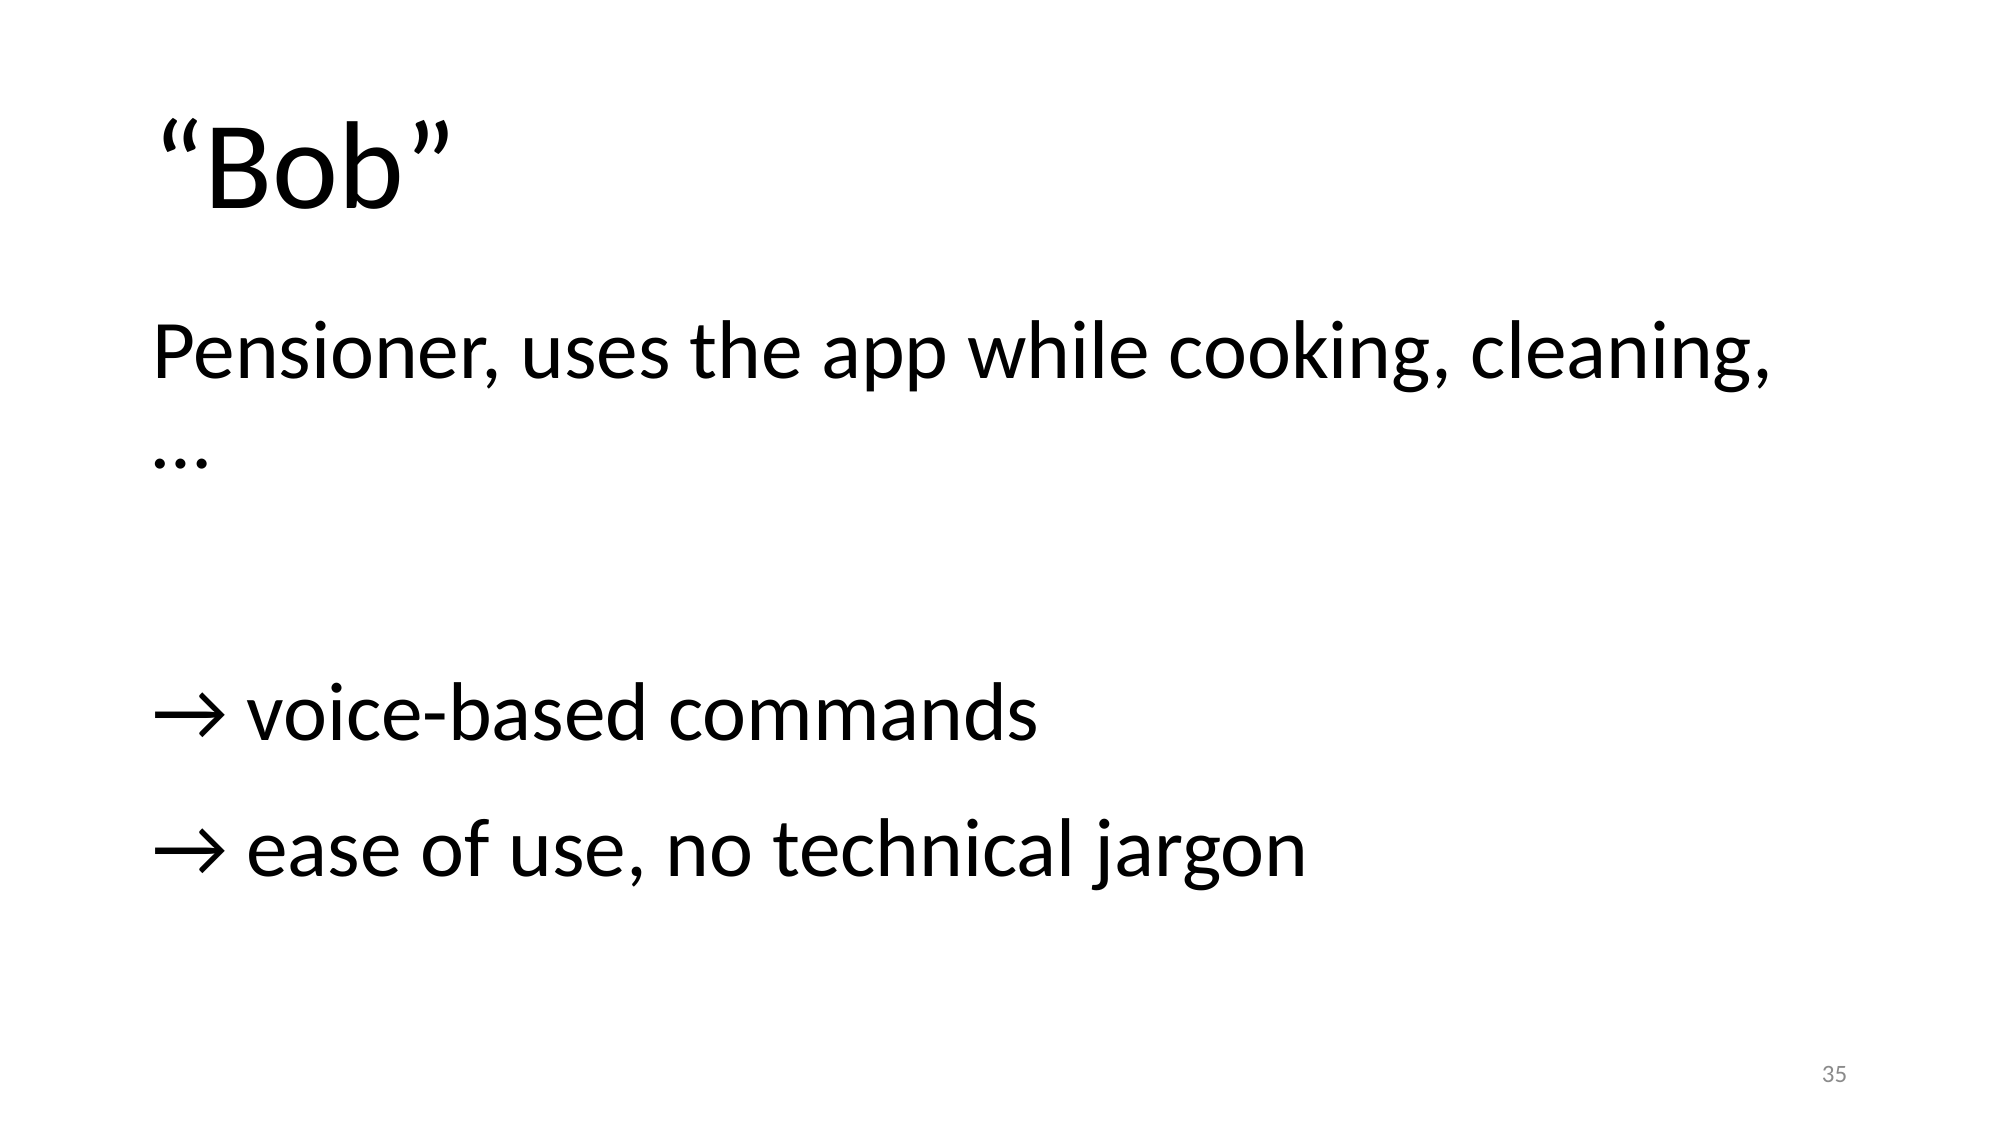

# “Bob”
Pensioner, uses the app while cooking, cleaning, …

→ voice-based commands
→ ease of use, no technical jargon
35